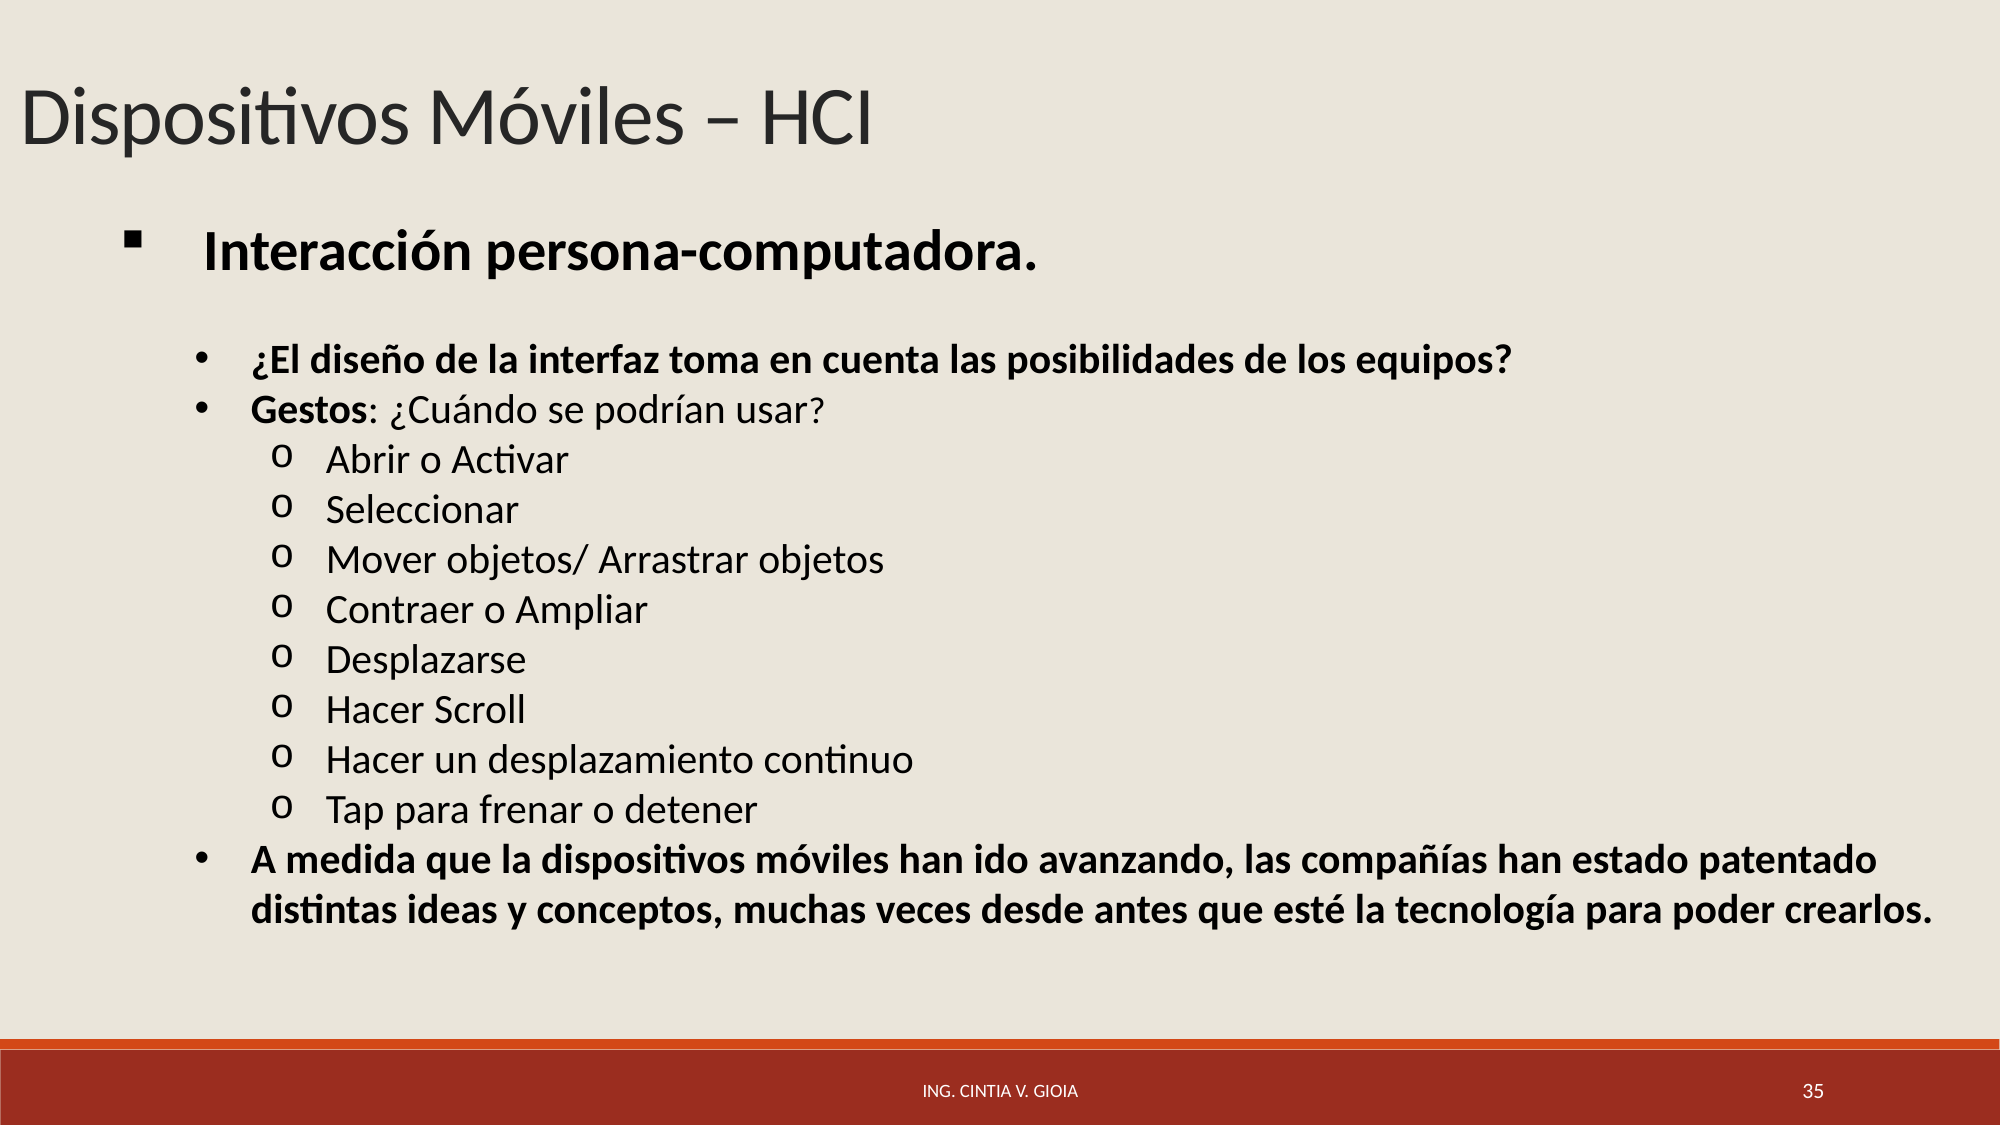

# Dispositivos Móviles – HCI
Interacción persona-computadora.

¿El diseño de la interfaz toma en cuenta las posibilidades de los equipos?
Gestos: ¿Cuándo se podrían usar?
Abrir o Activar
Seleccionar
Mover objetos/ Arrastrar objetos
Contraer o Ampliar
Desplazarse
Hacer Scroll
Hacer un desplazamiento continuo
Tap para frenar o detener
A medida que la dispositivos móviles han ido avanzando, las compañías han estado patentado distintas ideas y conceptos, muchas veces desde antes que esté la tecnología para poder crearlos.

Ing. Cintia V. Gioia
35